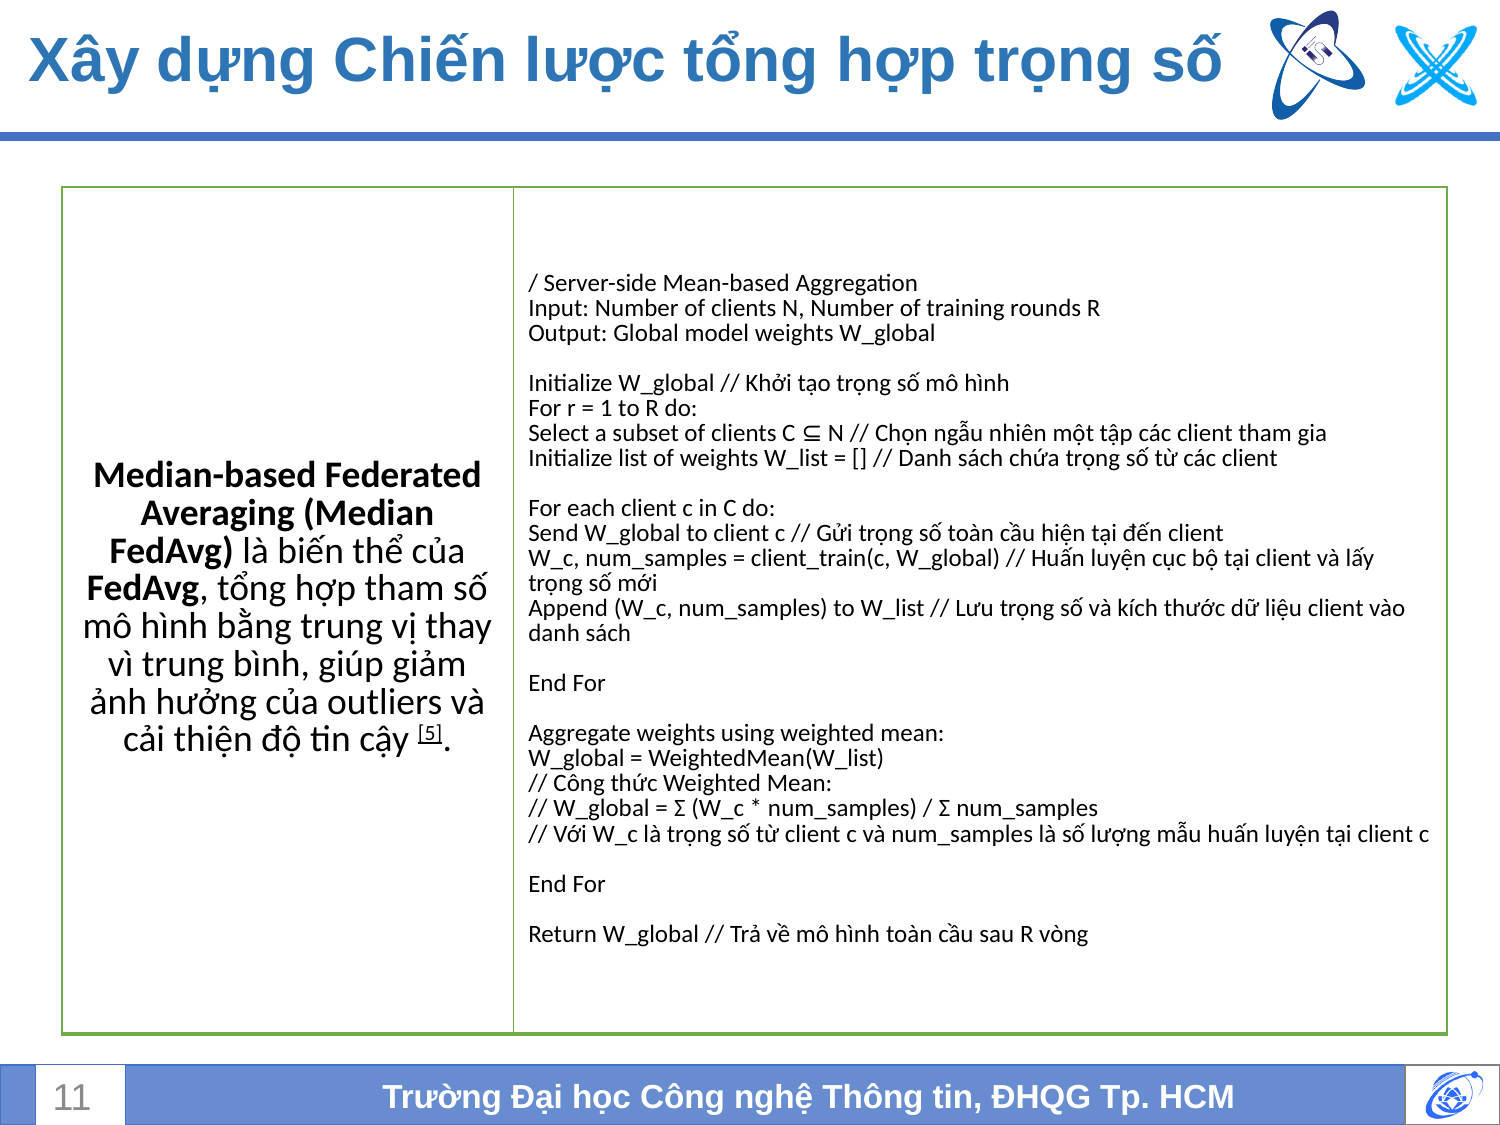

Xây dựng Chiến lược tổng hợp trọng số
| Median-based Federated Averaging (Median FedAvg) là biến thể của FedAvg, tổng hợp tham số mô hình bằng trung vị thay vì trung bình, giúp giảm ảnh hưởng của outliers và cải thiện độ tin cậy [5]. | / Server-side Mean-based Aggregation​ Input: Number of clients N, Number of training rounds R​ Output: Global model weights W\_global​ ​ Initialize W\_global // Khởi tạo trọng số mô hình​ For r = 1 to R do:​ Select a subset of clients C ⊆ N // Chọn ngẫu nhiên một tập các client tham gia​ Initialize list of weights W\_list = [] // Danh sách chứa trọng số từ các client​ ​ For each client c in C do:​ Send W\_global to client c // Gửi trọng số toàn cầu hiện tại đến client​ W\_c, num\_samples = client\_train(c, W\_global) // Huấn luyện cục bộ tại client và lấy trọng số mới​ Append (W\_c, num\_samples) to W\_list // Lưu trọng số và kích thước dữ liệu client vào danh sách​ ​ End For​ ​ Aggregate weights using weighted mean: ​ W\_global = WeightedMean(W\_list)​ // Công thức Weighted Mean:​ // W\_global = Σ (W\_c \* num\_samples) / Σ num\_samples​ // Với W\_c là trọng số từ client c và num\_samples là số lượng mẫu huấn luyện tại client c​ ​ End For​ ​ Return W\_global // Trả về mô hình toàn cầu sau R vòng​ |
| --- | --- |
11